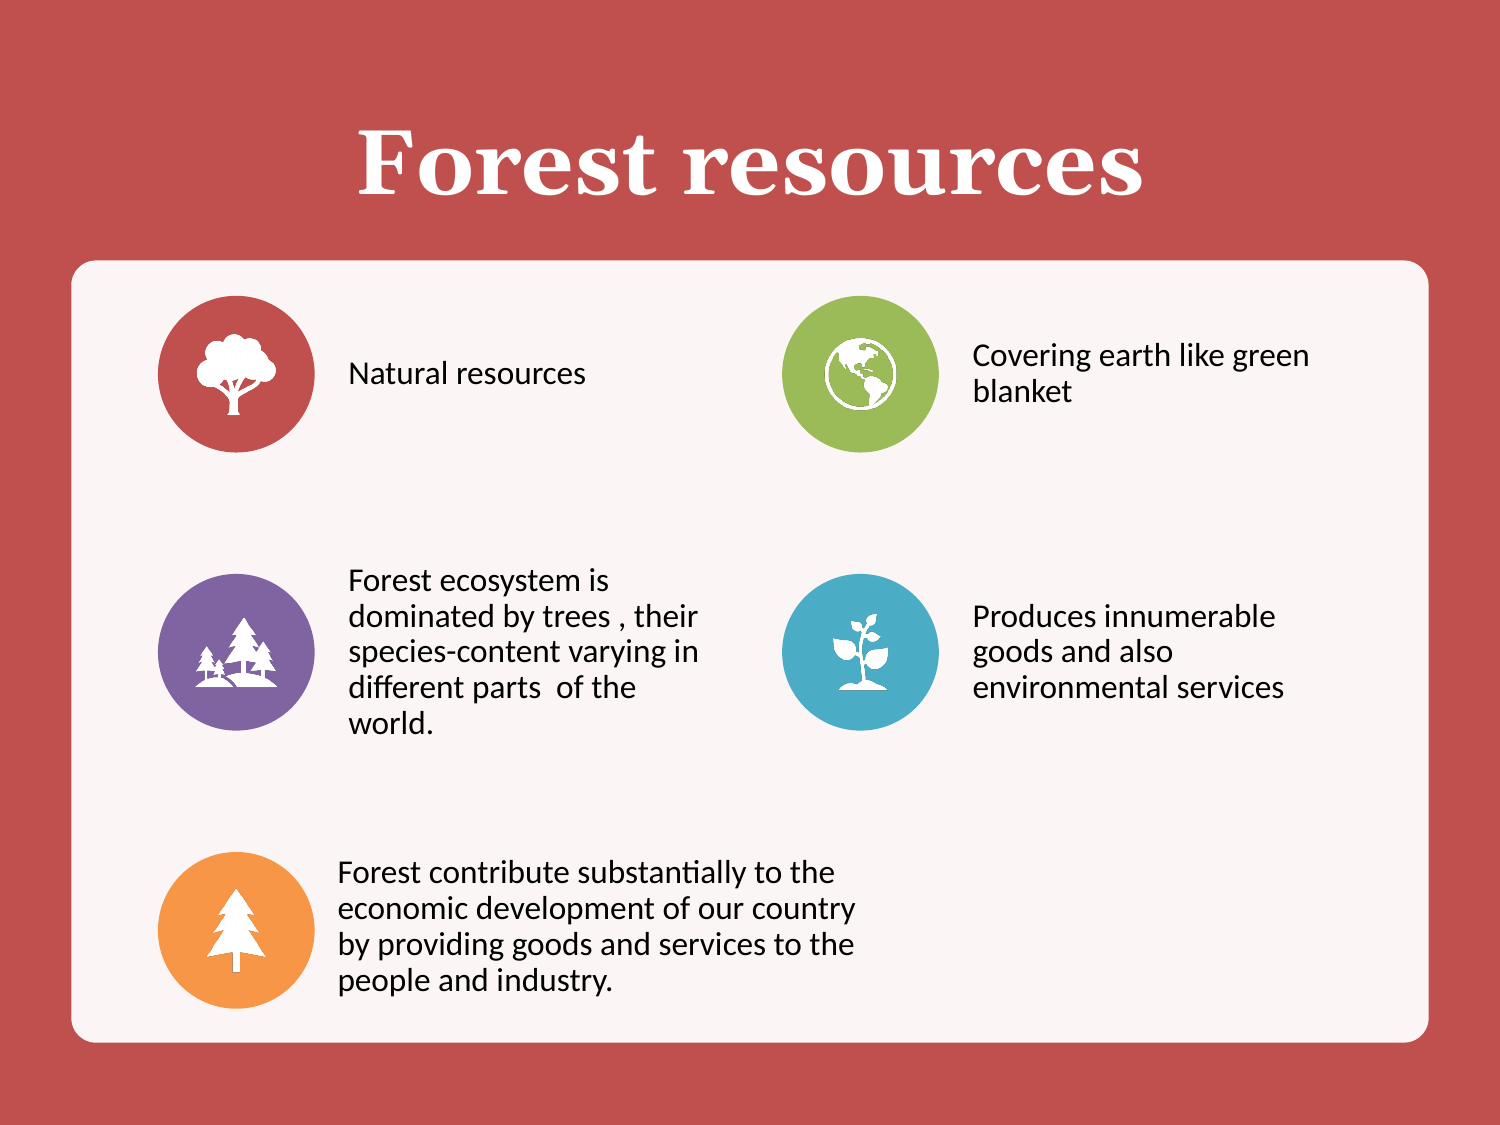

# Forest resources

Natural resources
Covering earth like green blanket
Forest ecosystem is dominated by trees , their species-content varying in different parts  of the world.
Produces innumerable goods and also environmental services
Forest contribute substantially to the economic development of our country by providing goods and services to the people and industry.